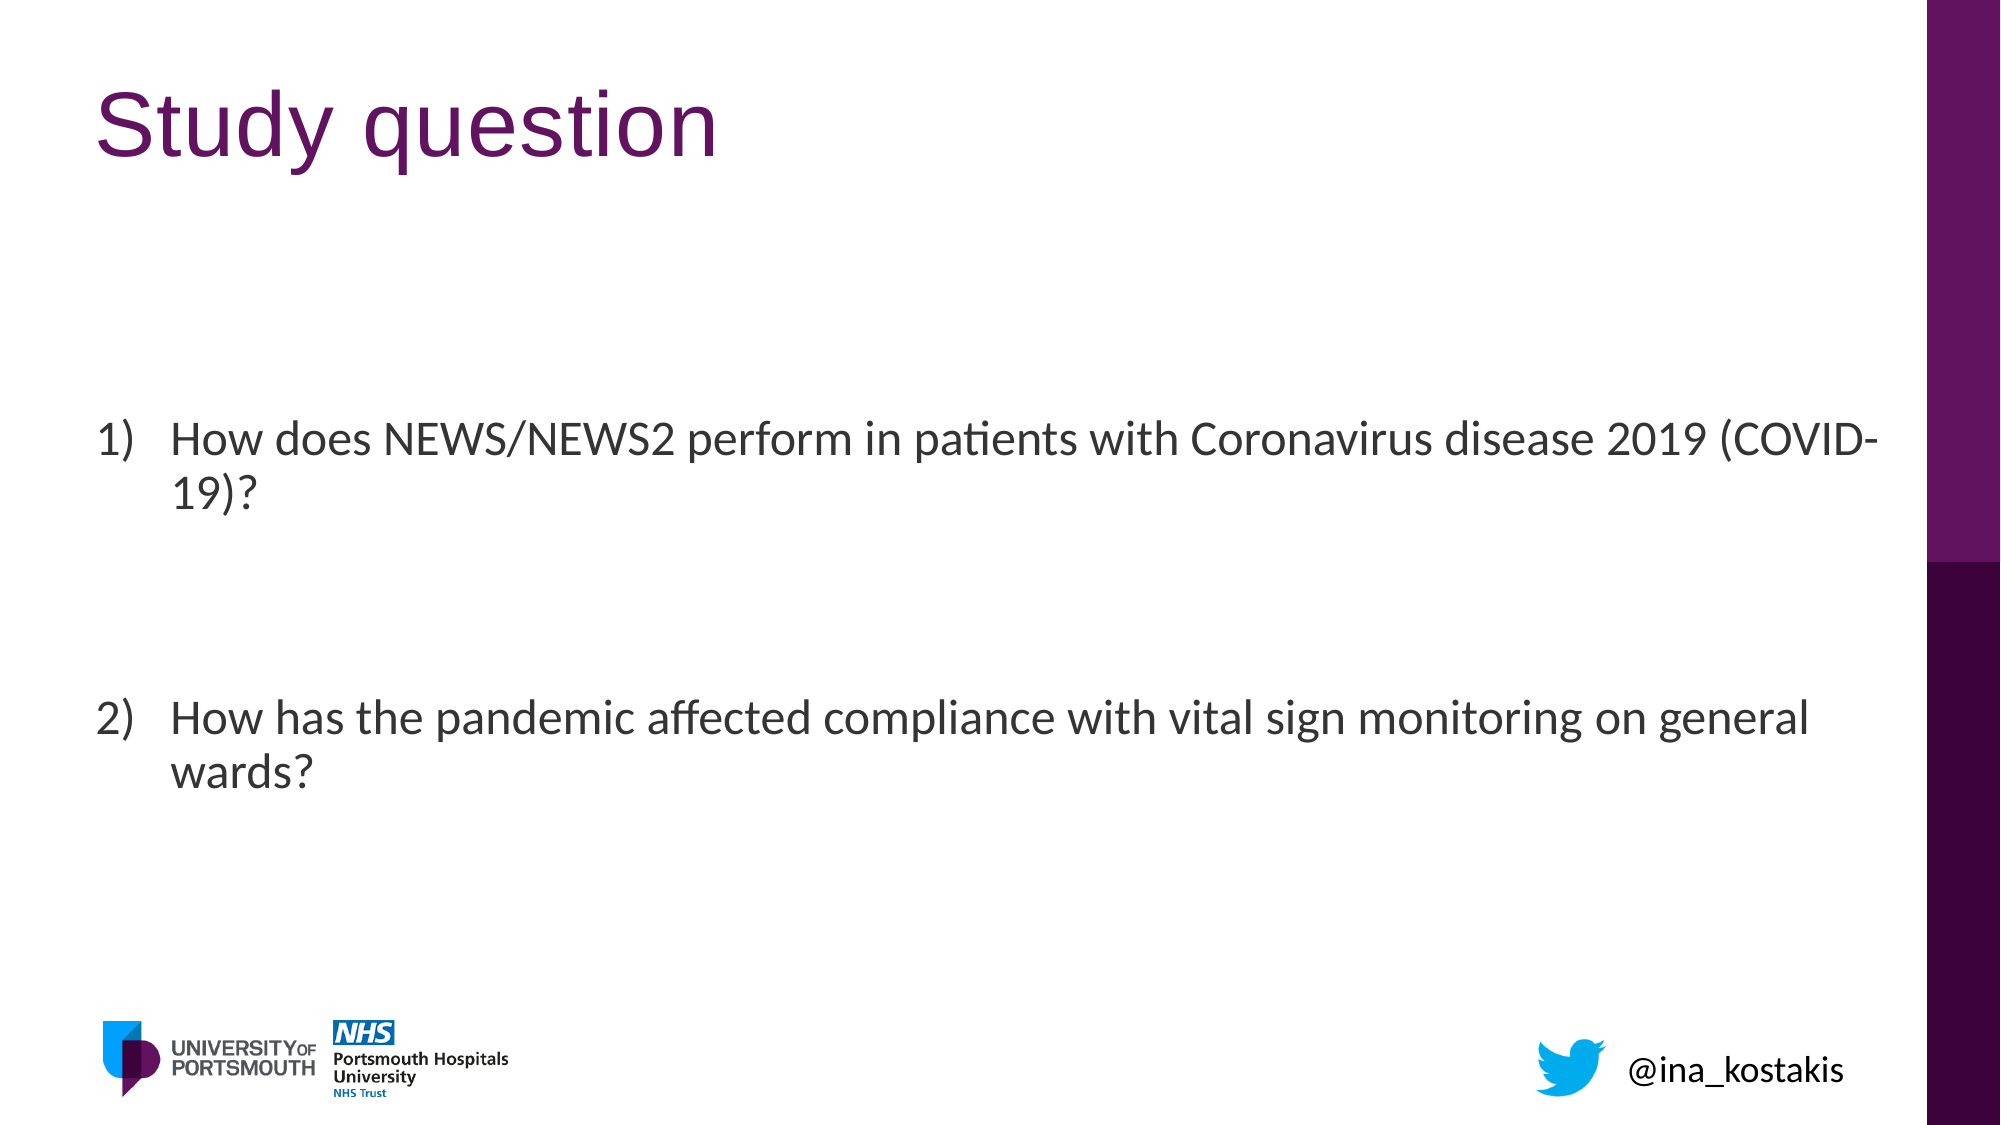

# Study question
How does NEWS/NEWS2 perform in patients with Coronavirus disease 2019 (COVID-19)?

How has the pandemic affected compliance with vital sign monitoring on general wards?